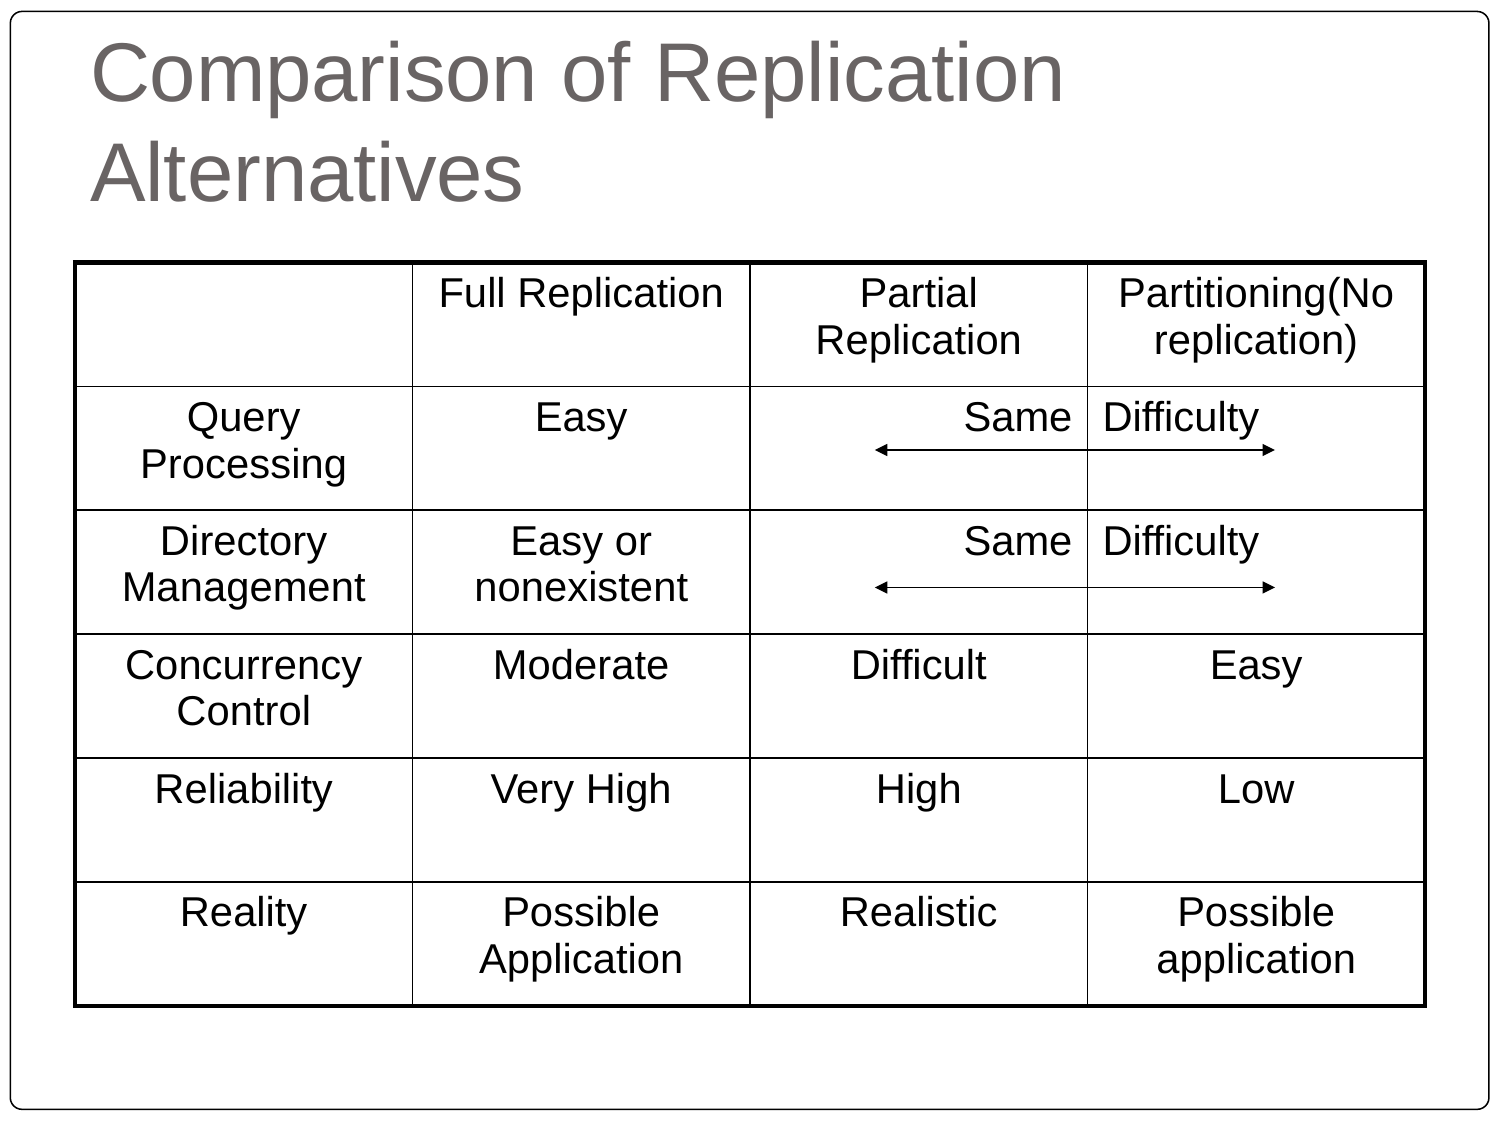

# Comparison of Replication Alternatives
|  | Full Replication | Partial Replication | Partitioning(No replication) |
| --- | --- | --- | --- |
| Query Processing | Easy | Same | Difficulty |
| Directory Management | Easy or nonexistent | Same | Difficulty |
| Concurrency Control | Moderate | Difficult | Easy |
| Reliability | Very High | High | Low |
| Reality | Possible Application | Realistic | Possible application |